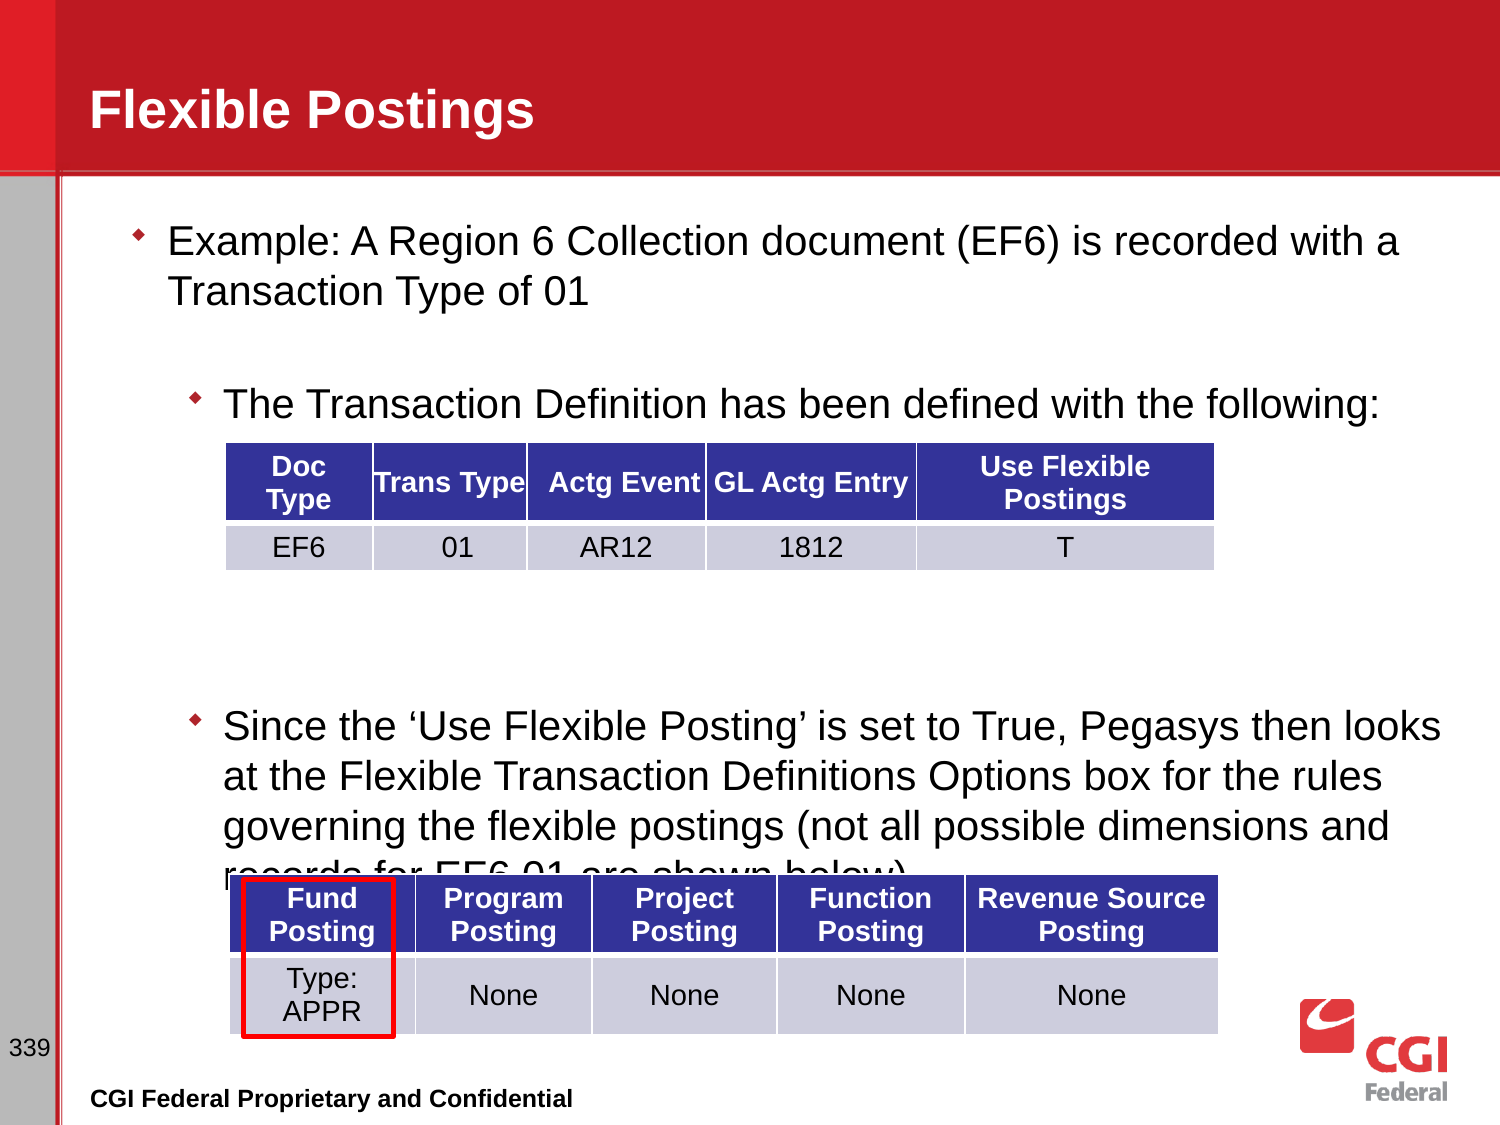

# Flexible Postings
Example: A Region 6 Collection document (EF6) is recorded with a Transaction Type of 01

The Transaction Definition has been defined with the following:

Since the ‘Use Flexible Posting’ is set to True, Pegasys then looks at the Flexible Transaction Definitions Options box for the rules governing the flexible postings (not all possible dimensions and records for EF6 01 are shown below)

| Doc Type | Trans Type | Actg Event | GL Actg Entry | Use Flexible Postings |
| --- | --- | --- | --- | --- |
| EF6 | 01 | AR12 | 1812 | T |
| Fund Posting | Program Posting | Project Posting | Function Posting | Revenue Source Posting |
| --- | --- | --- | --- | --- |
| Type: APPR | None | None | None | None |

339
CGI Federal Proprietary and Confidential